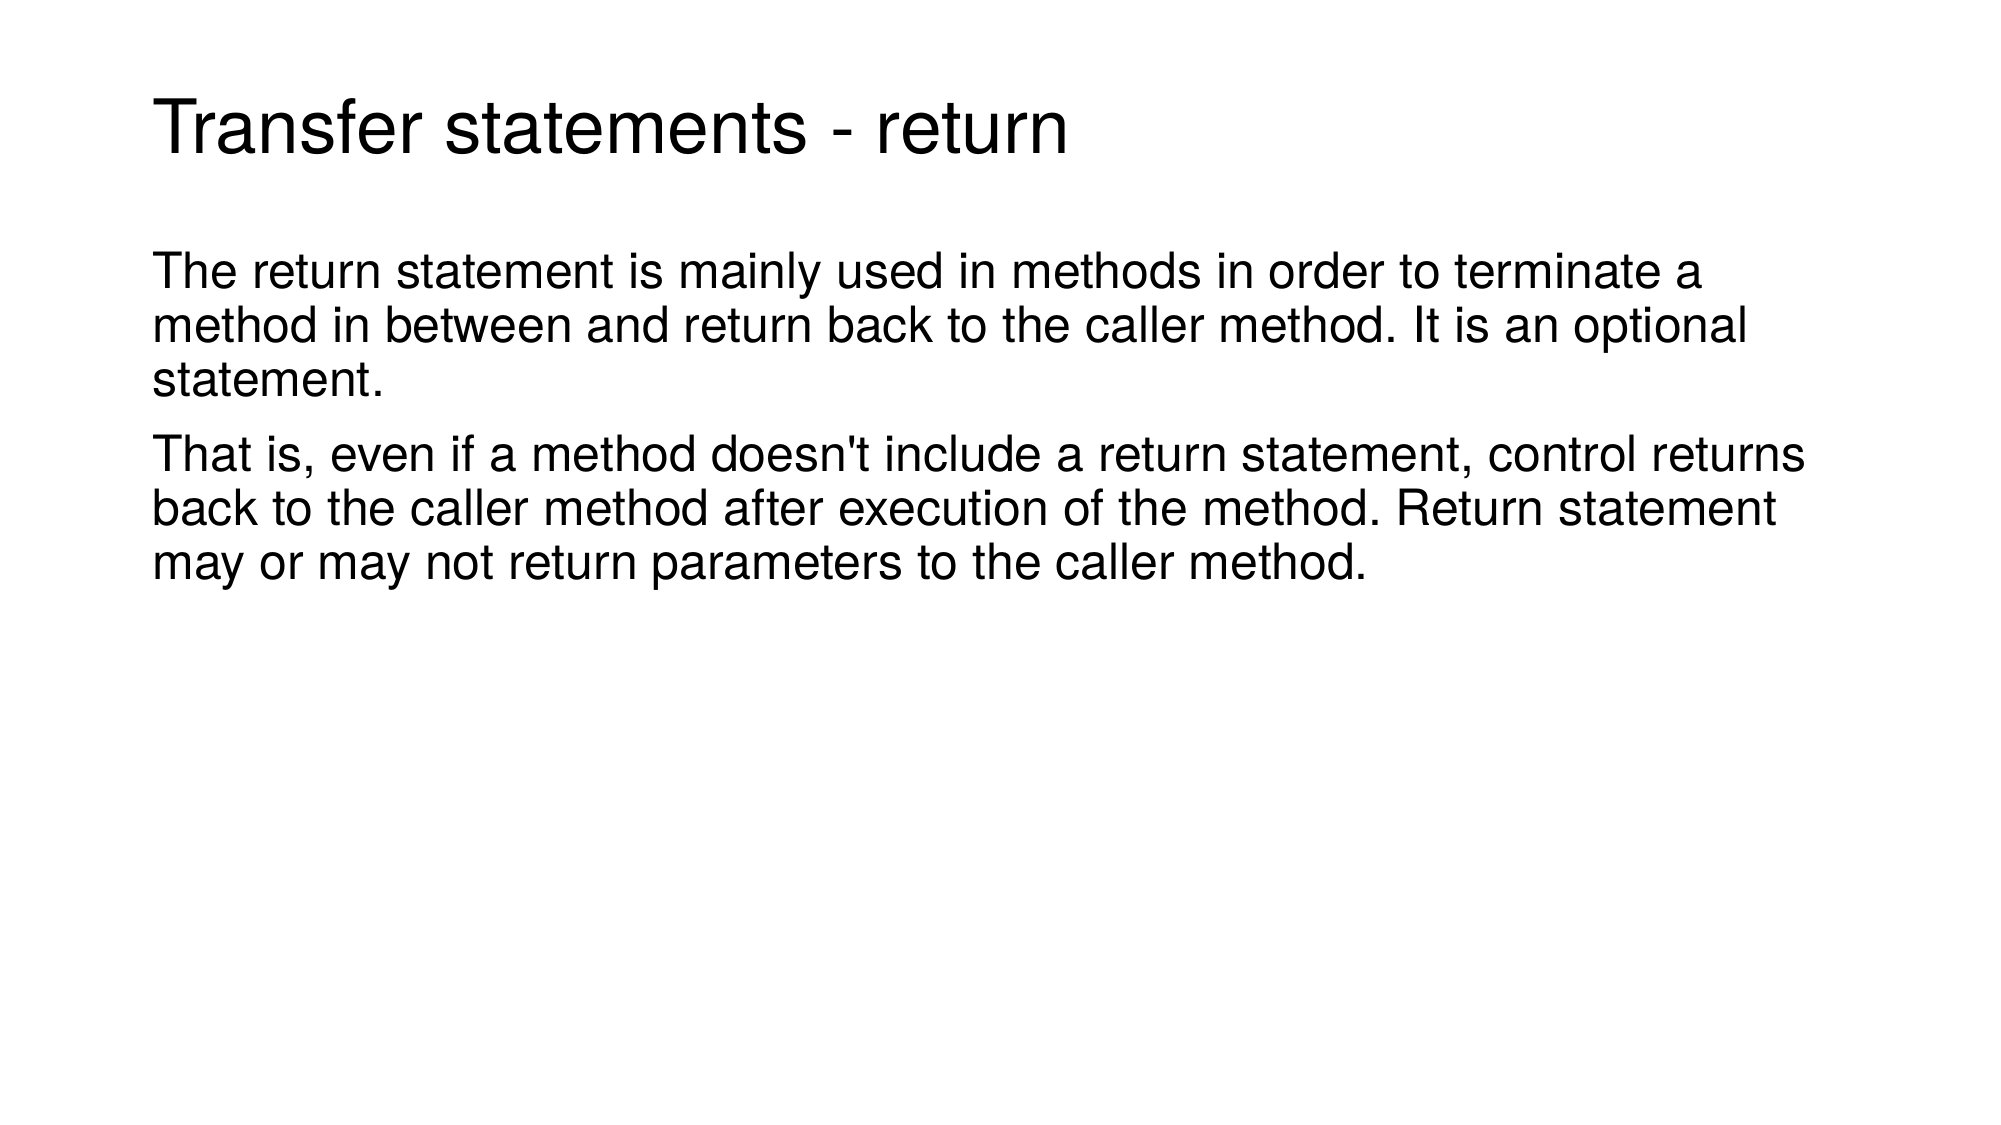

# Transfer statements - return
The return statement is mainly used in methods in order to terminate a method in between and return back to the caller method. It is an optional statement.
That is, even if a method doesn't include a return statement, control returns back to the caller method after execution of the method. Return statement may or may not return parameters to the caller method.